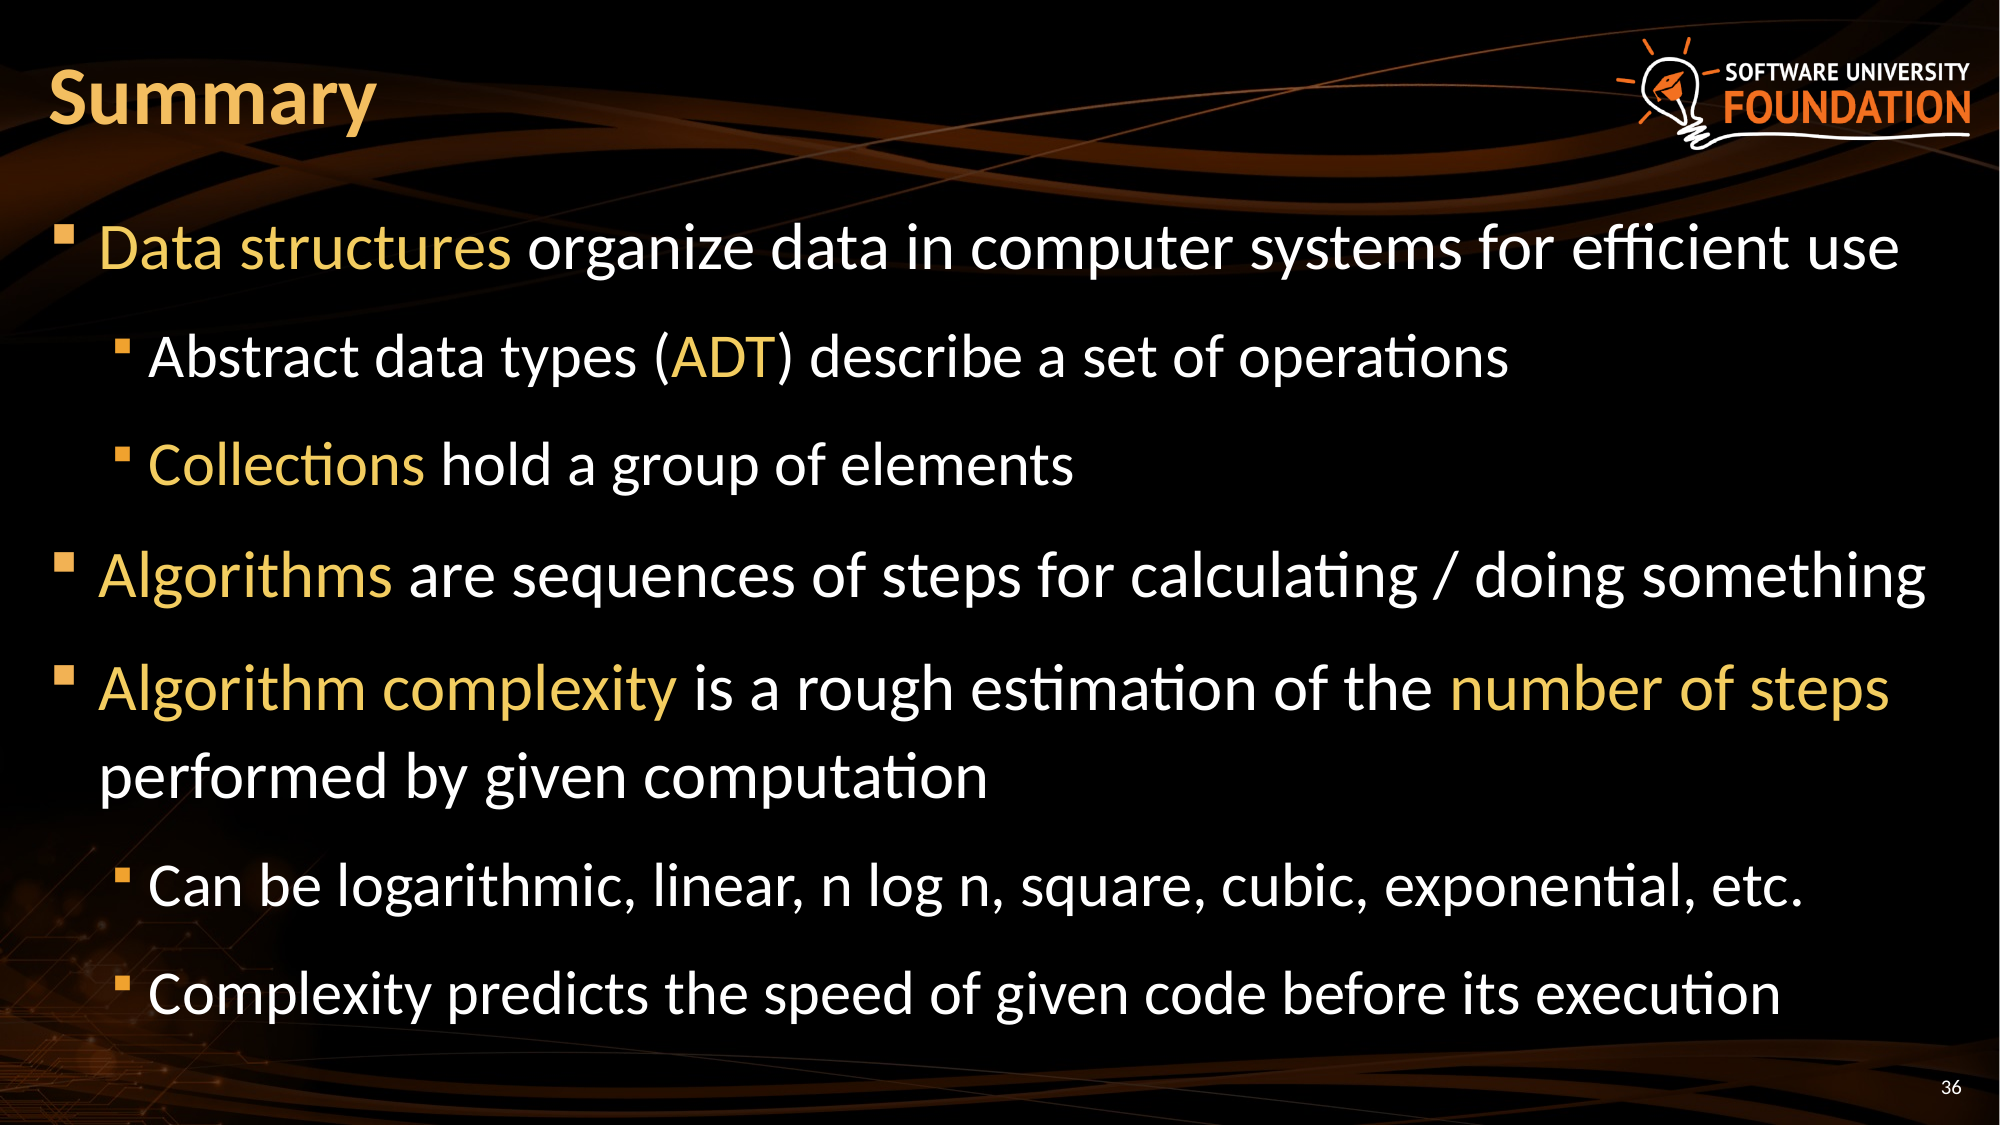

# Summary
Data structures organize data in computer systems for efficient use
Abstract data types (ADT) describe a set of operations
Collections hold a group of elements
Algorithms are sequences of steps for calculating / doing something
Algorithm complexity is a rough estimation of the number of steps performed by given computation
Can be logarithmic, linear, n log n, square, cubic, exponential, etc.
Complexity predicts the speed of given code before its execution
36